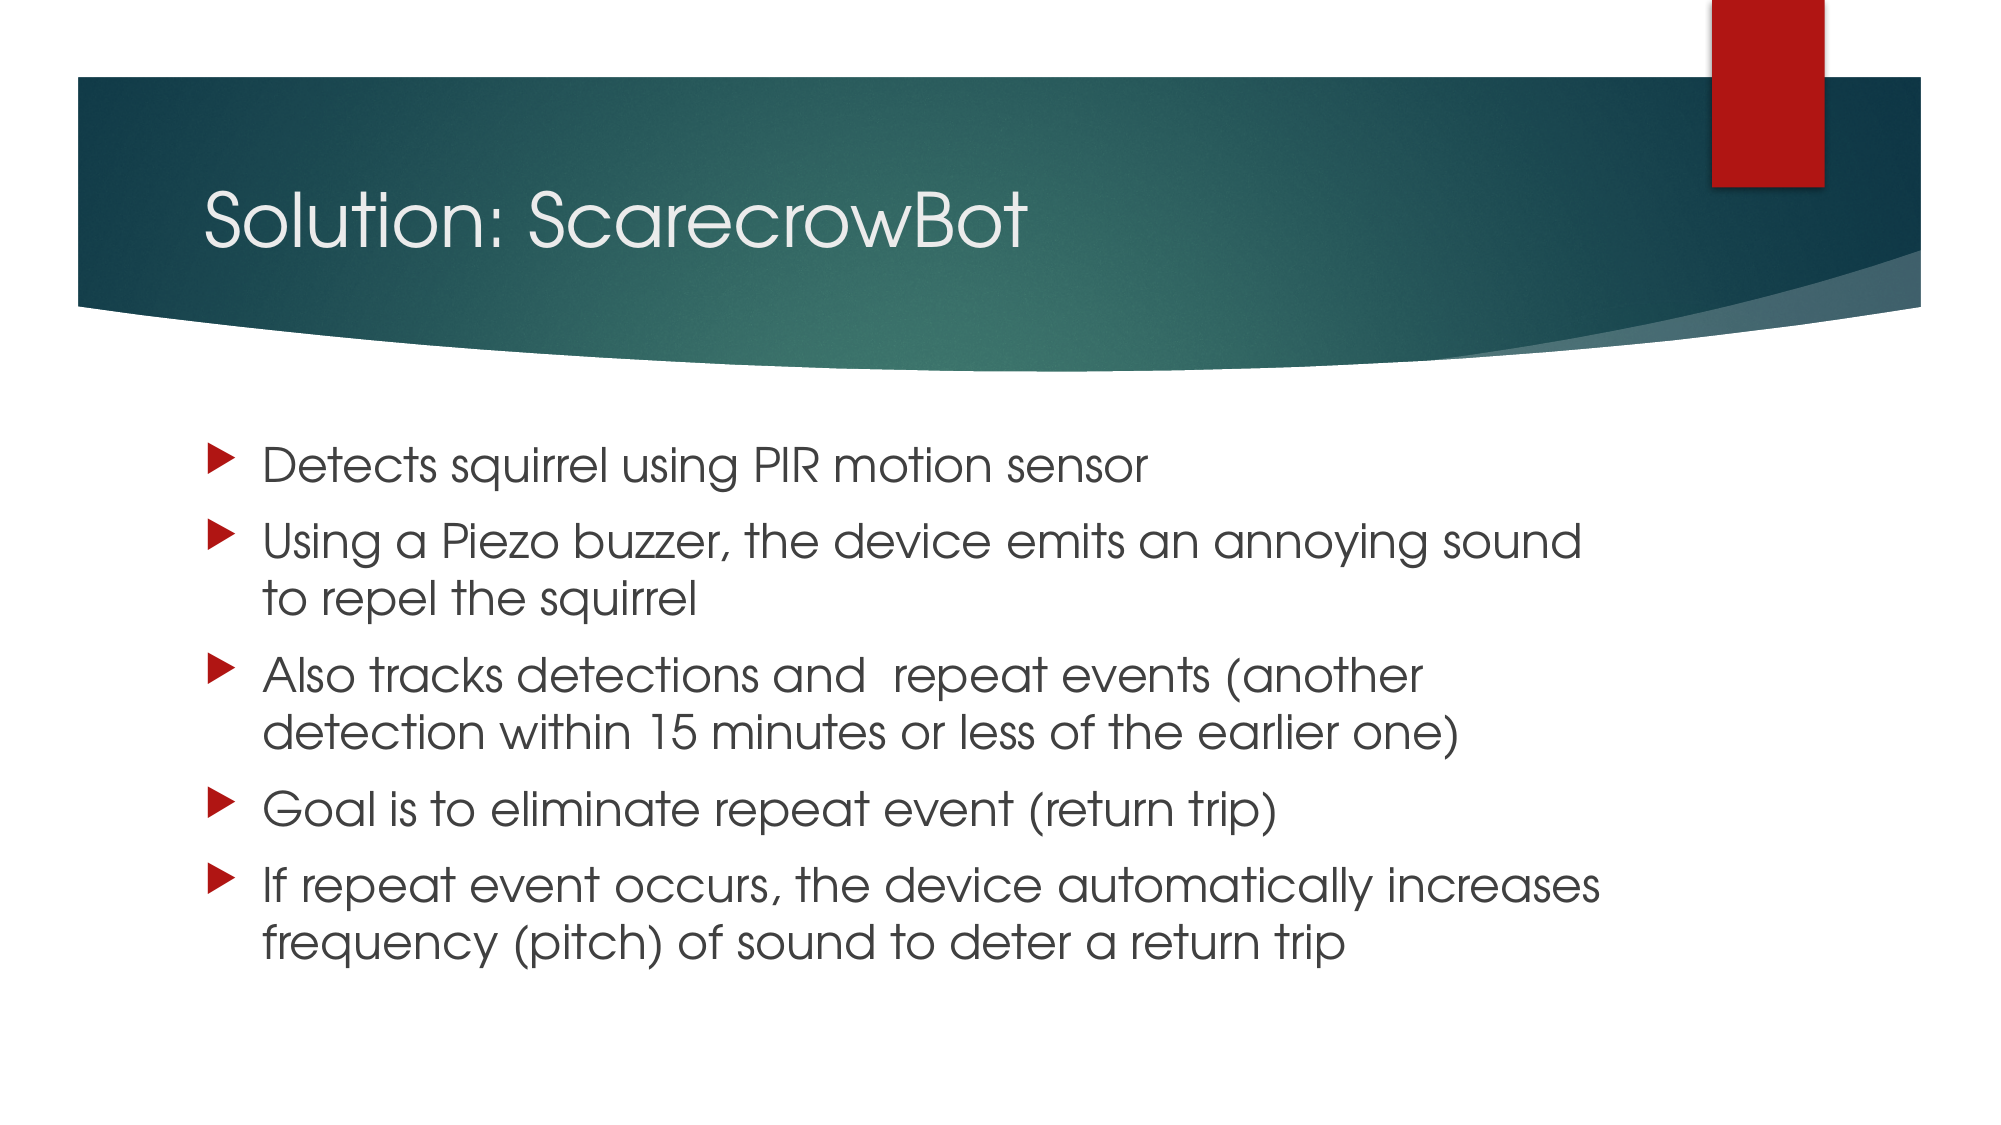

# Solution: ScarecrowBot
Detects squirrel using PIR motion sensor
Using a Piezo buzzer, the device emits an annoying sound to repel the squirrel
Also tracks detections and  repeat events (another detection within 15 minutes or less of the earlier one)
Goal is to eliminate repeat event (return trip)
If repeat event occurs, the device automatically increases frequency (pitch) of sound to deter a return trip